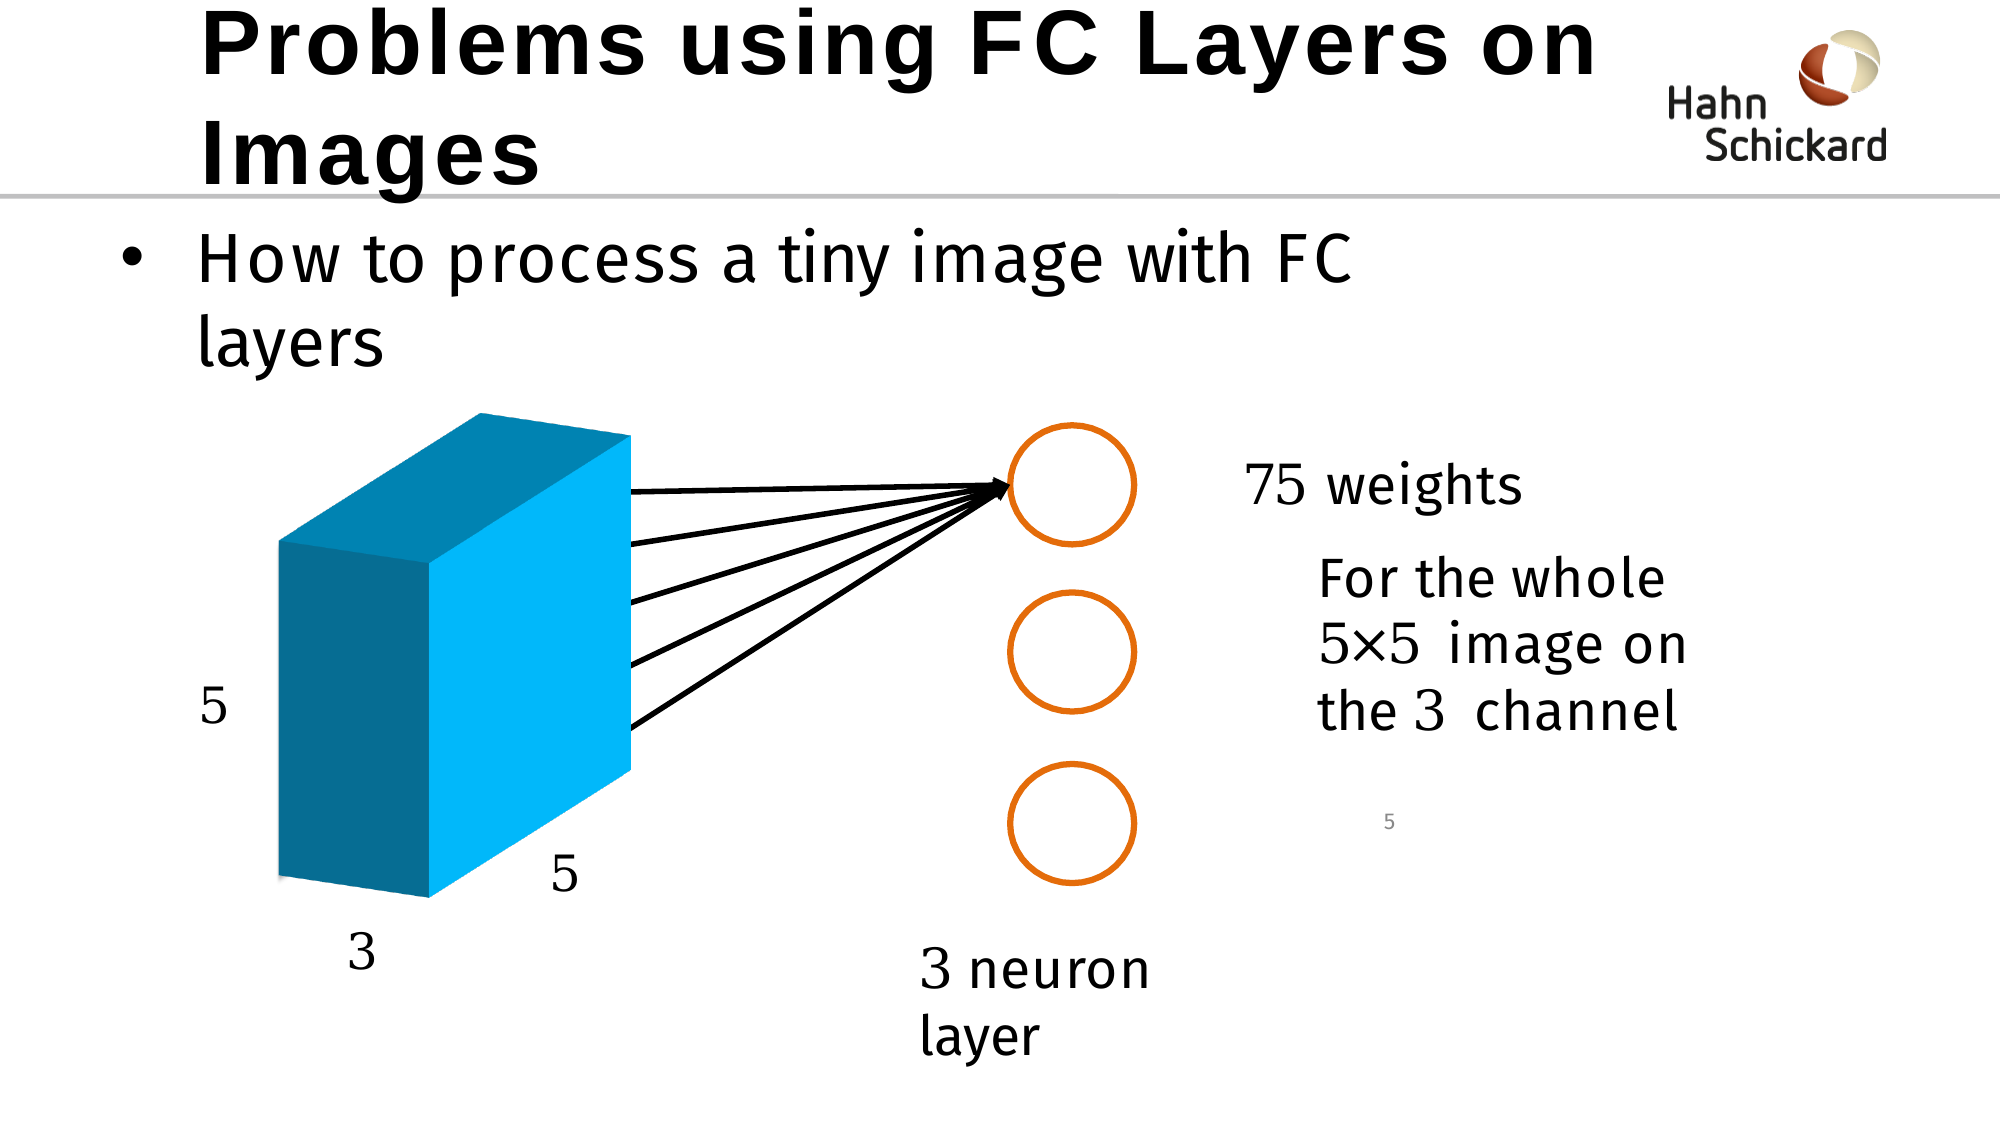

# Problems using FC Layers on Images
How to process a tiny image with FC layers

75 weights
For the whole 5×5  image on the 3  channel
5

5
5
3
3 neuron layer